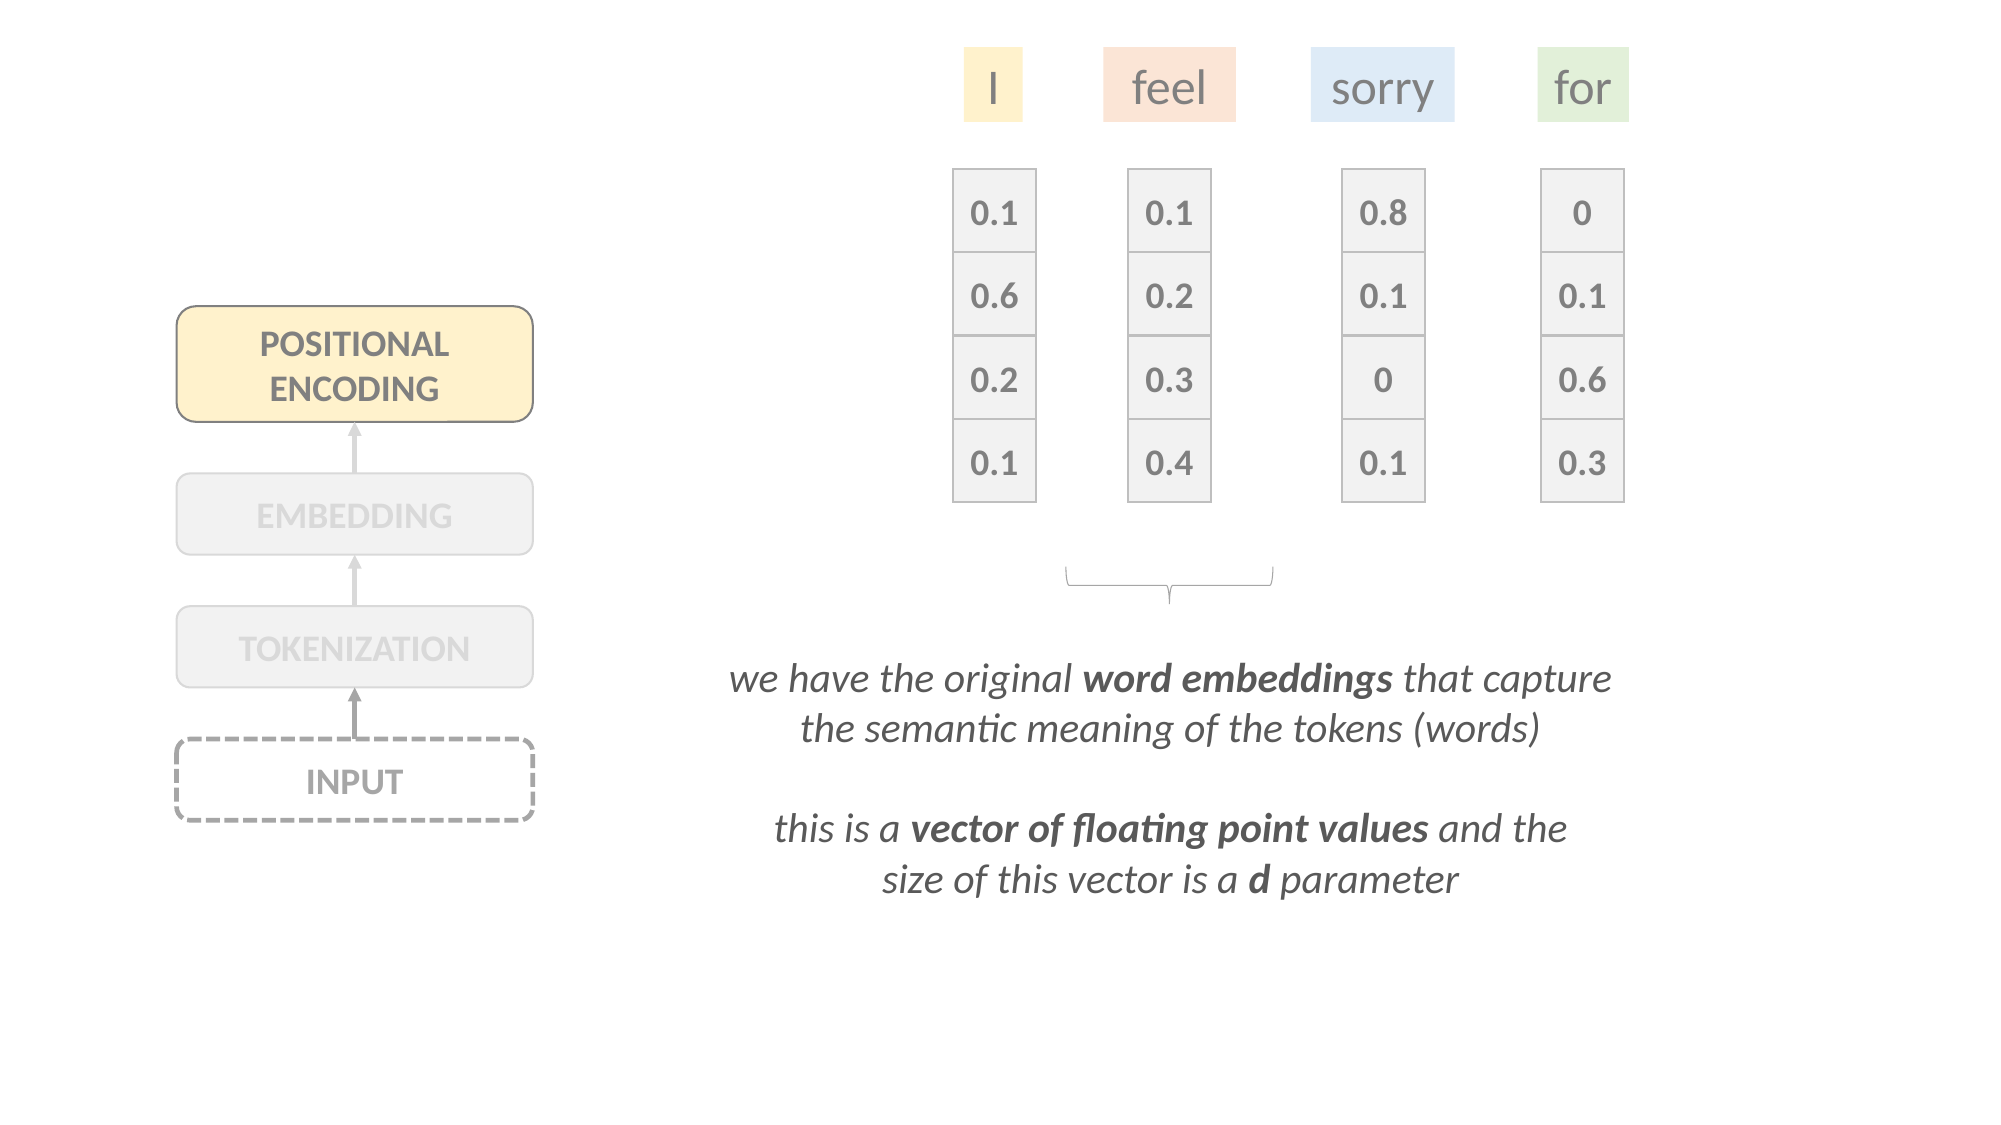

feel
sorry
for
I
0.1
0.8
0
0.1
0.2
0.1
0.1
0.6
POSITIONAL ENCODING
0.3
0
0.6
0.2
0.4
0.1
0.3
0.1
EMBEDDING

TOKENIZATION
we have the original word embeddings that capture
the semantic meaning of the tokens (words)

this is a vector of floating point values and the
size of this vector is a d parameter
INPUT